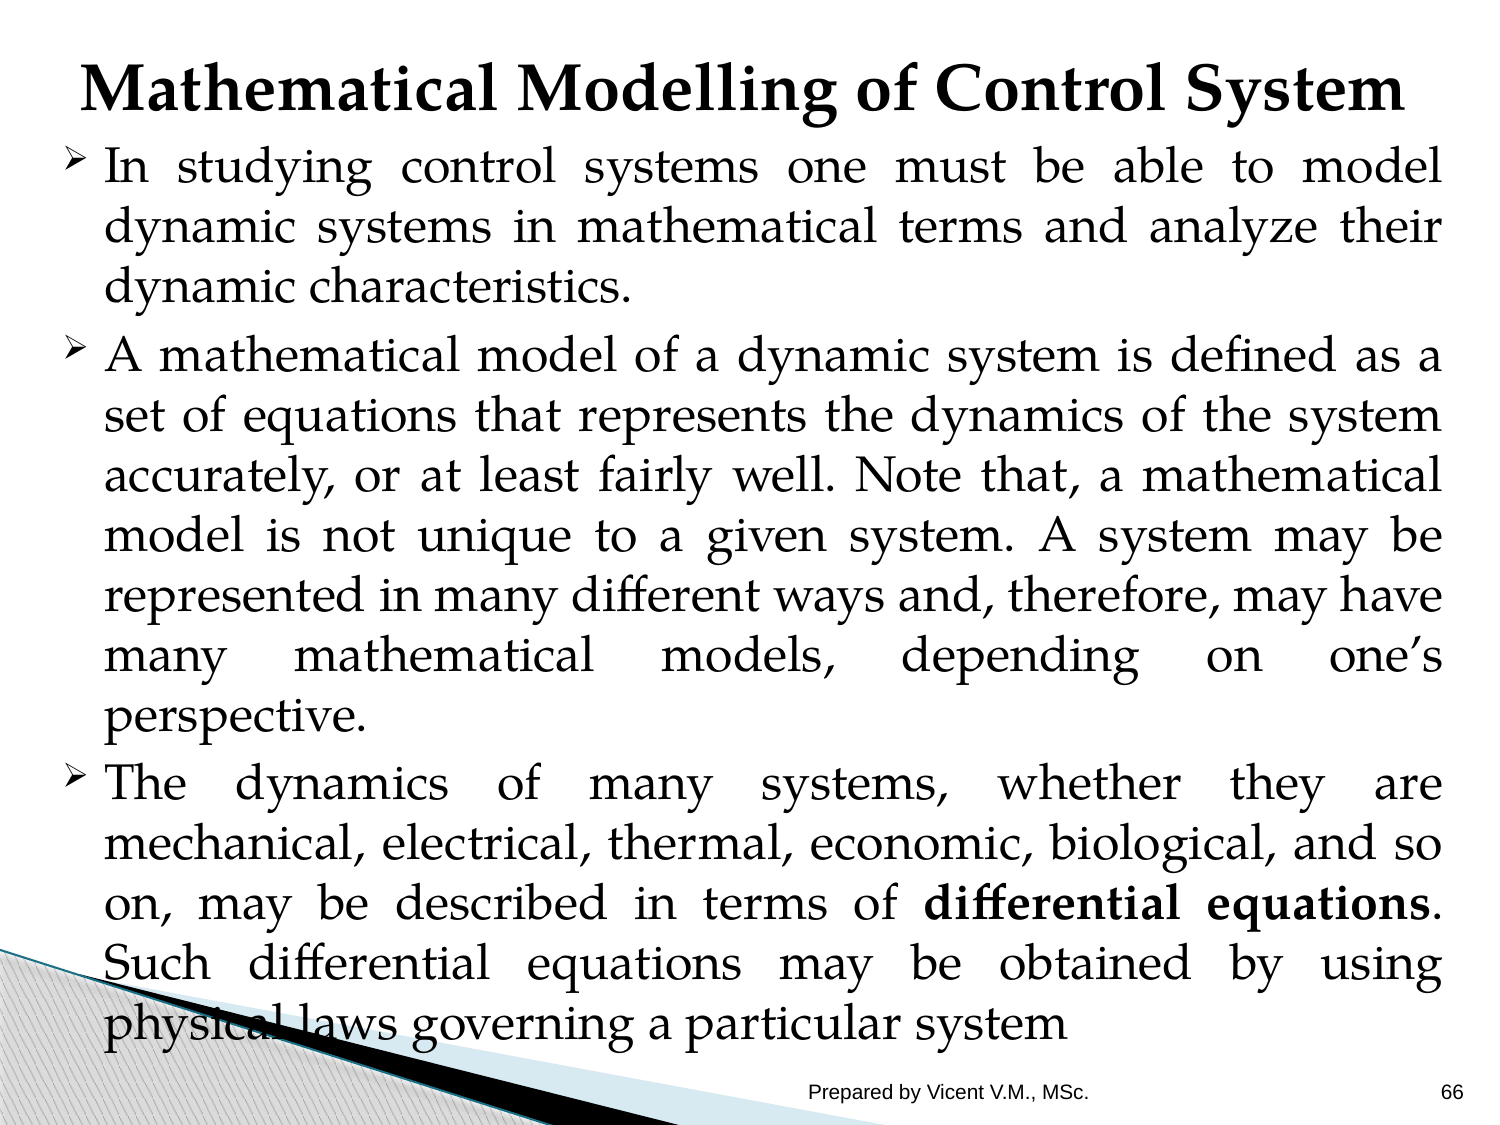

# Mathematical Modelling of Control System
In studying control systems one must be able to model dynamic systems in mathematical terms and analyze their dynamic characteristics.
A mathematical model of a dynamic system is defined as a set of equations that represents the dynamics of the system accurately, or at least fairly well. Note that, a mathematical model is not unique to a given system. A system may be represented in many different ways and, therefore, may have many mathematical models, depending on one’s perspective.
The dynamics of many systems, whether they are mechanical, electrical, thermal, economic, biological, and so on, may be described in terms of differential equations. Such differential equations may be obtained by using physical laws governing a particular system
Prepared by Vicent V.M., MSc.
66